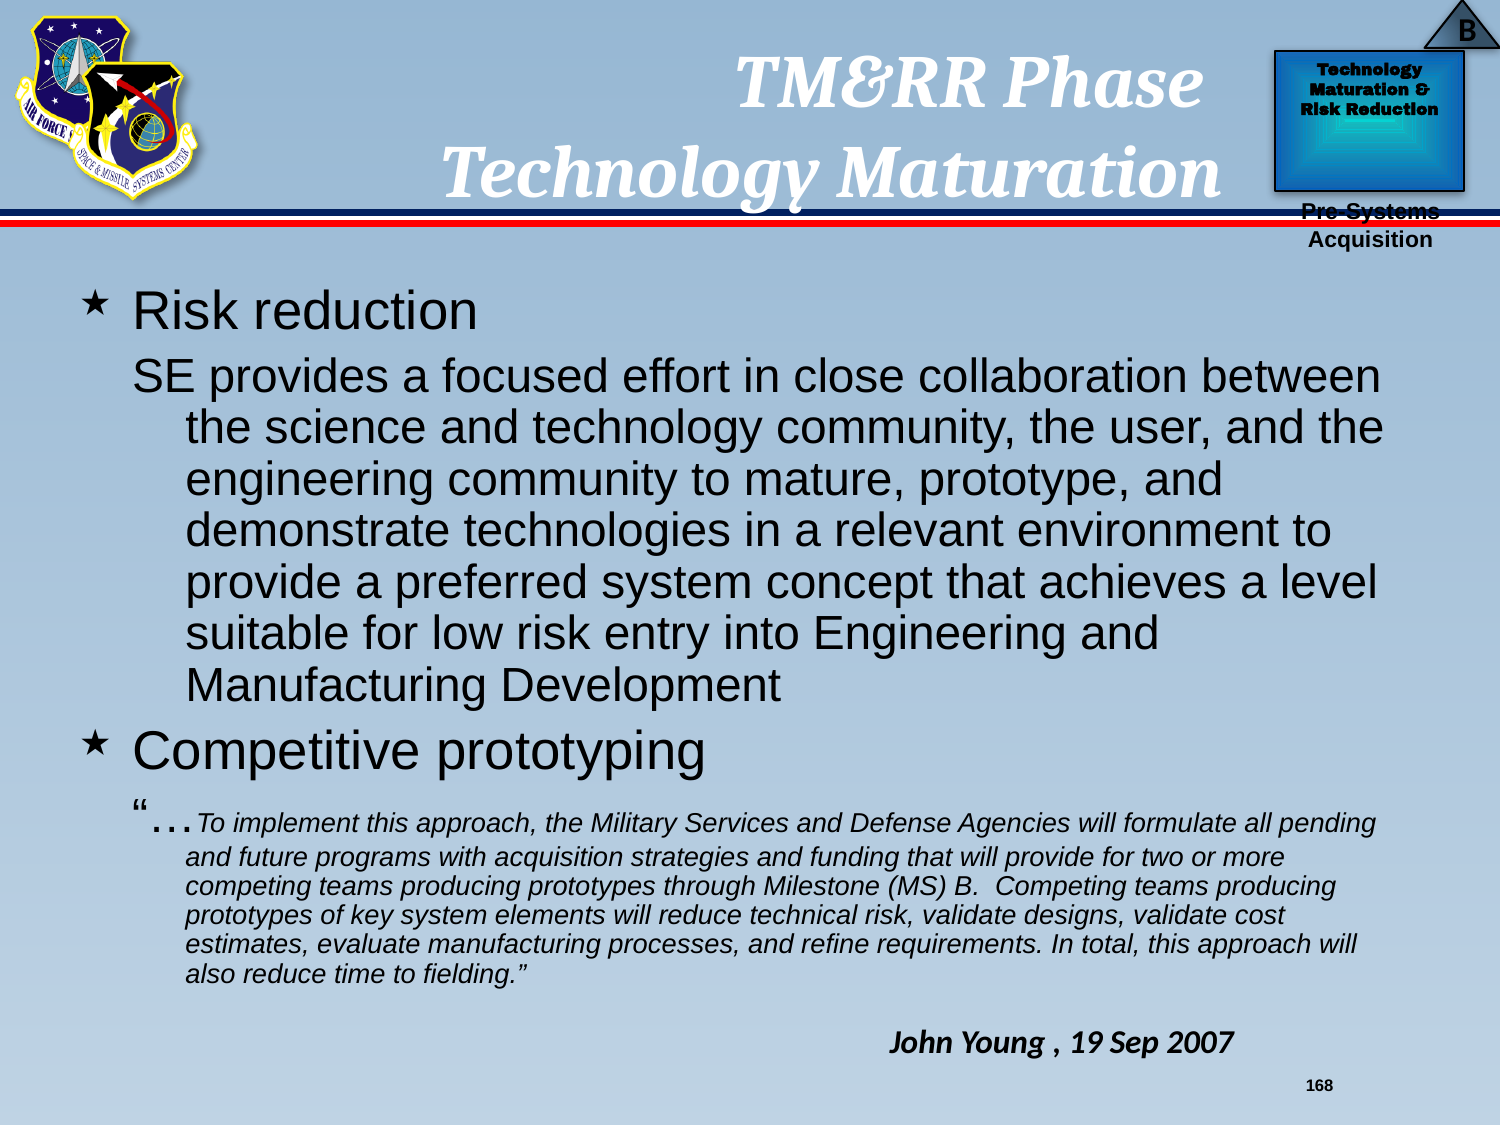

B
Technology Maturation & Risk Reduction

Pre-Systems Acquisition
# TM&RR Phase Technology Maturation
Risk reduction
SE provides a focused effort in close collaboration between the science and technology community, the user, and the engineering community to mature, prototype, and demonstrate technologies in a relevant environment to provide a preferred system concept that achieves a level suitable for low risk entry into Engineering and Manufacturing Development
Competitive prototyping
“…To implement this approach, the Military Services and Defense Agencies will formulate all pending and future programs with acquisition strategies and funding that will provide for two or more competing teams producing prototypes through Milestone (MS) B.  Competing teams producing prototypes of key system elements will reduce technical risk, validate designs, validate cost estimates, evaluate manufacturing processes, and refine requirements. In total, this approach will also reduce time to fielding.”

John Young , 19 Sep 2007
168